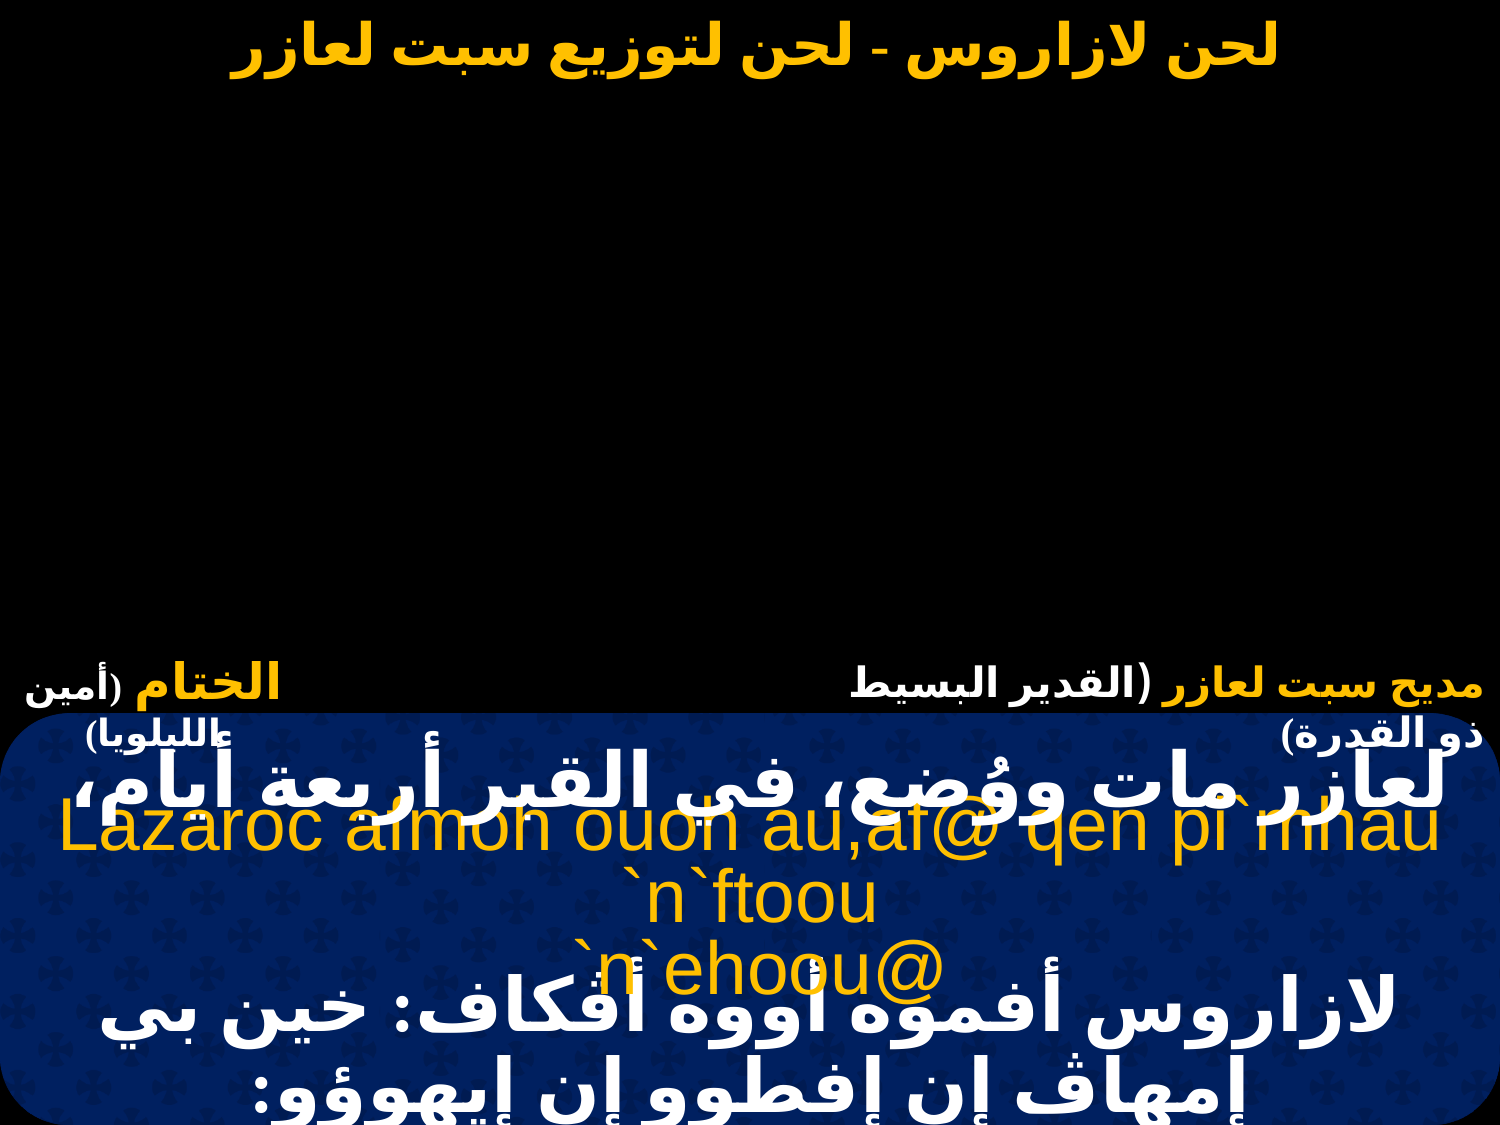

#
لعازر مات ووُضع، في القبر أربعة أيام،
Lazaroc afmoh ouoh au,af@ qen pi`mhau `n`ftoou
 `n`ehoou@
لازاروس أفموه أووه أڤكاف: خين بي إمهاڤ إن إفطوو إن إيهوؤو: